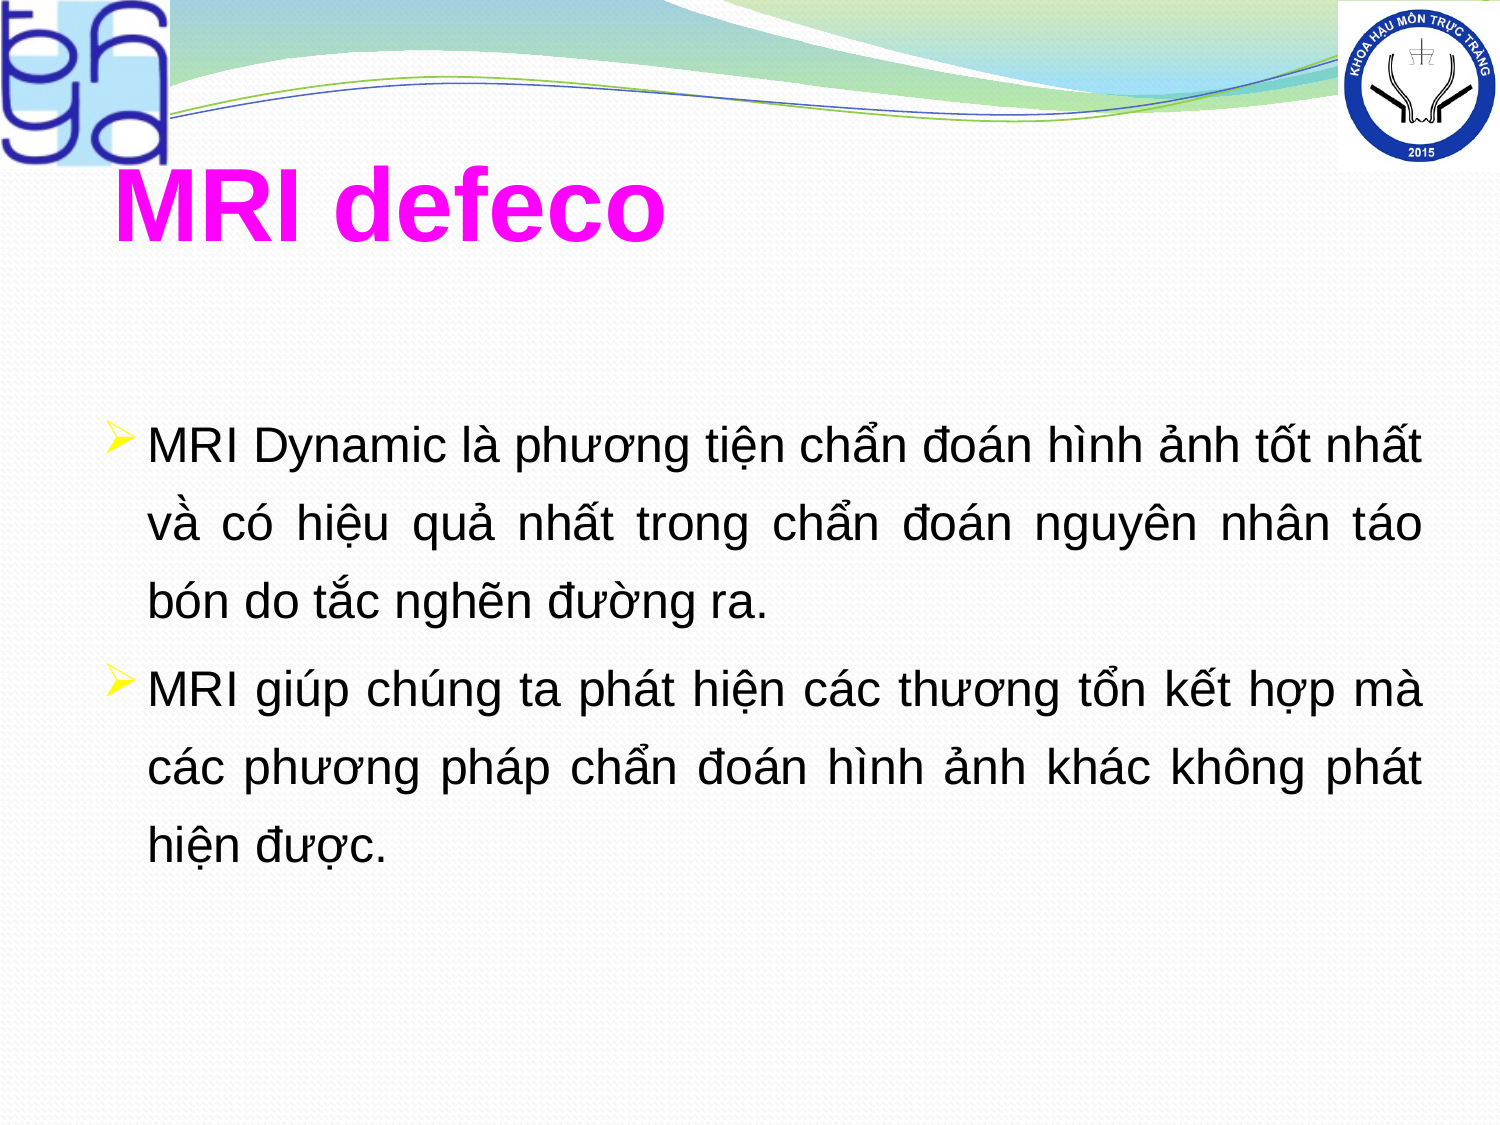

# MRI defeco
MRI Dynamic là phương tiện chẩn đoán hình ảnh tốt nhất và̀ có hiệu quả nhất trong chẩn đoán nguyên nhân táo bón do tắc nghẽn đường ra.
MRI giúp chúng ta phát hiện các thương tổn kết hợp mà các phương pháp chẩn đoán hình ảnh khác không phát hiện được.